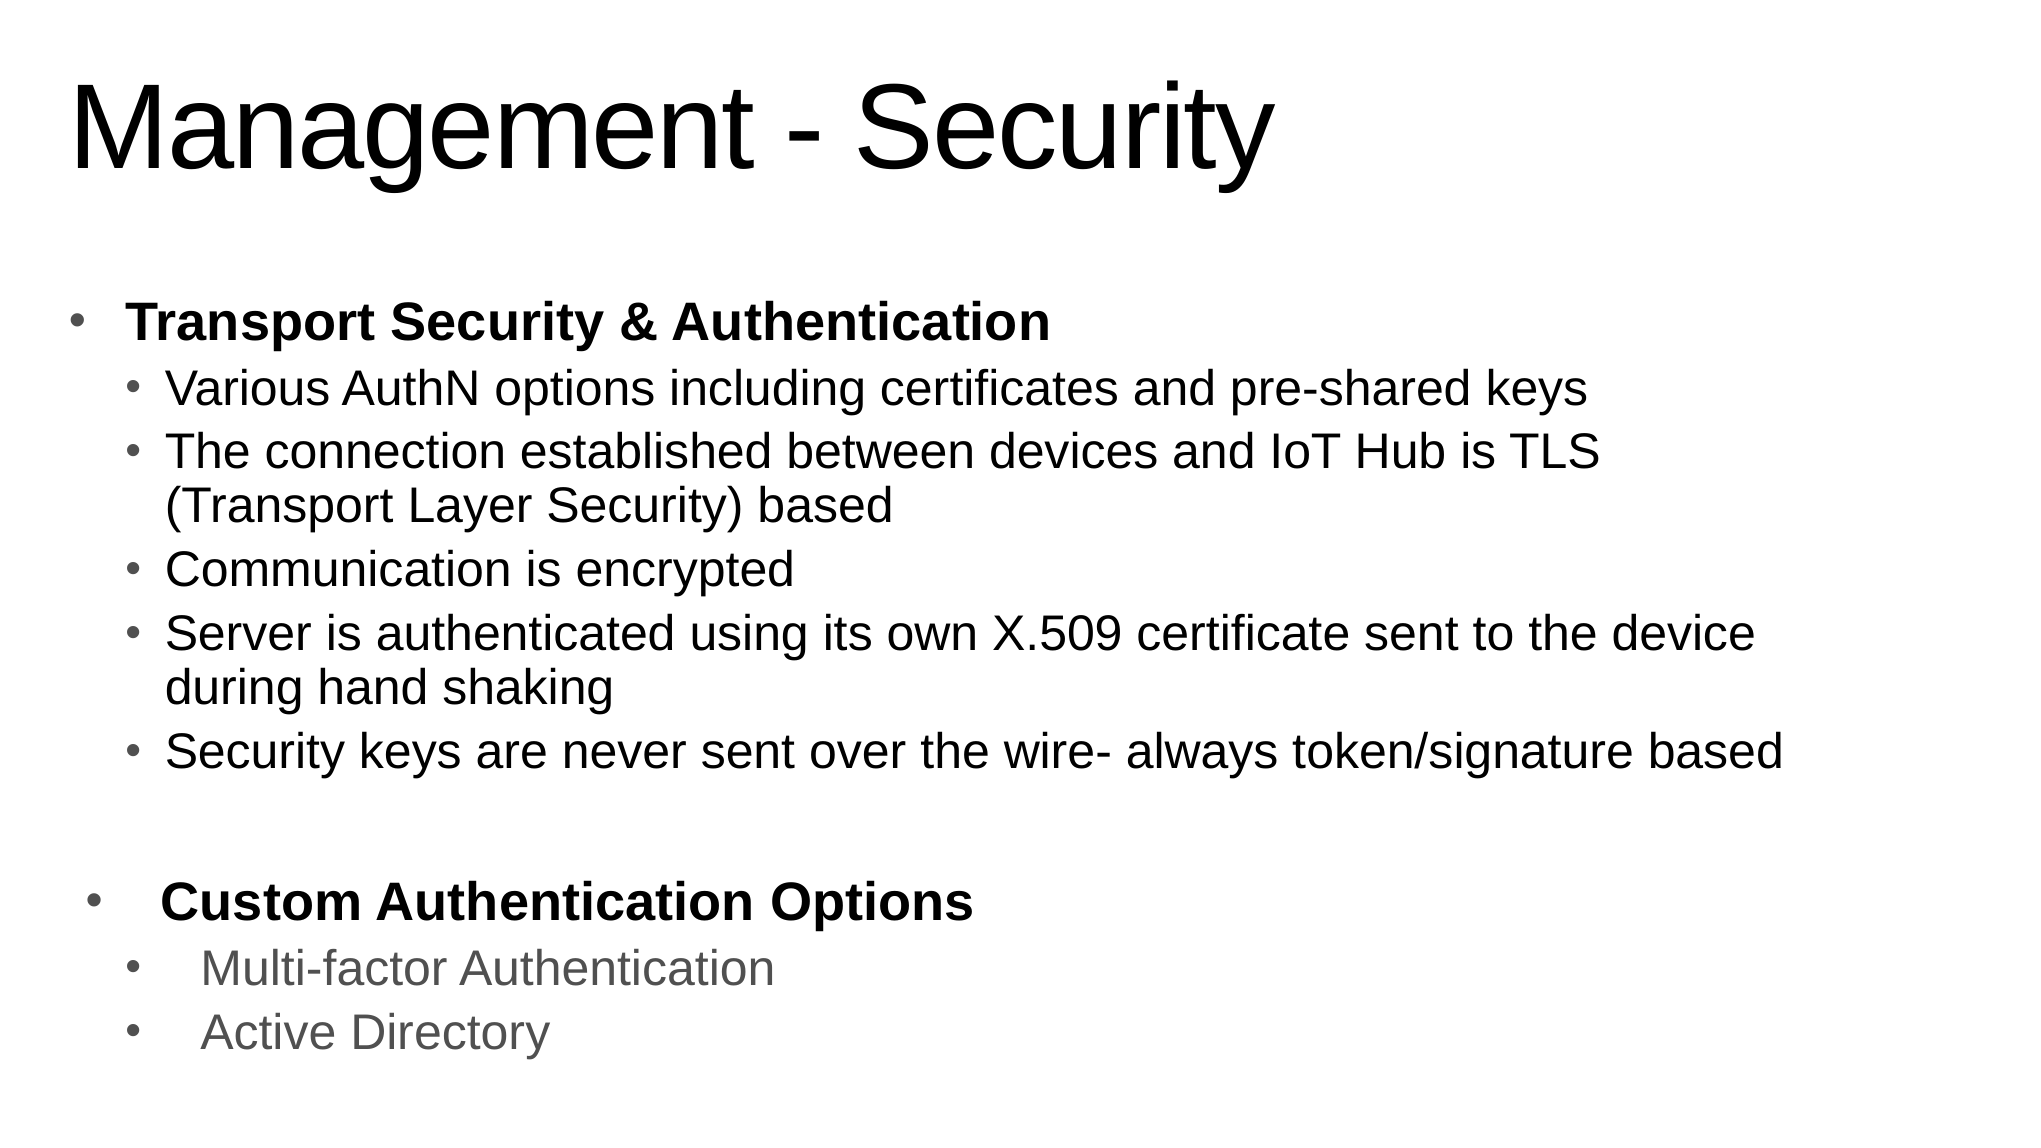

# Management - Security
Transport Security & Authentication
Various AuthN options including certificates and pre-shared keys
The connection established between devices and IoT Hub is TLS (Transport Layer Security) based
Communication is encrypted
Server is authenticated using its own X.509 certificate sent to the device during hand shaking
Security keys are never sent over the wire- always token/signature based

Custom Authentication Options
Multi-factor Authentication
Active Directory